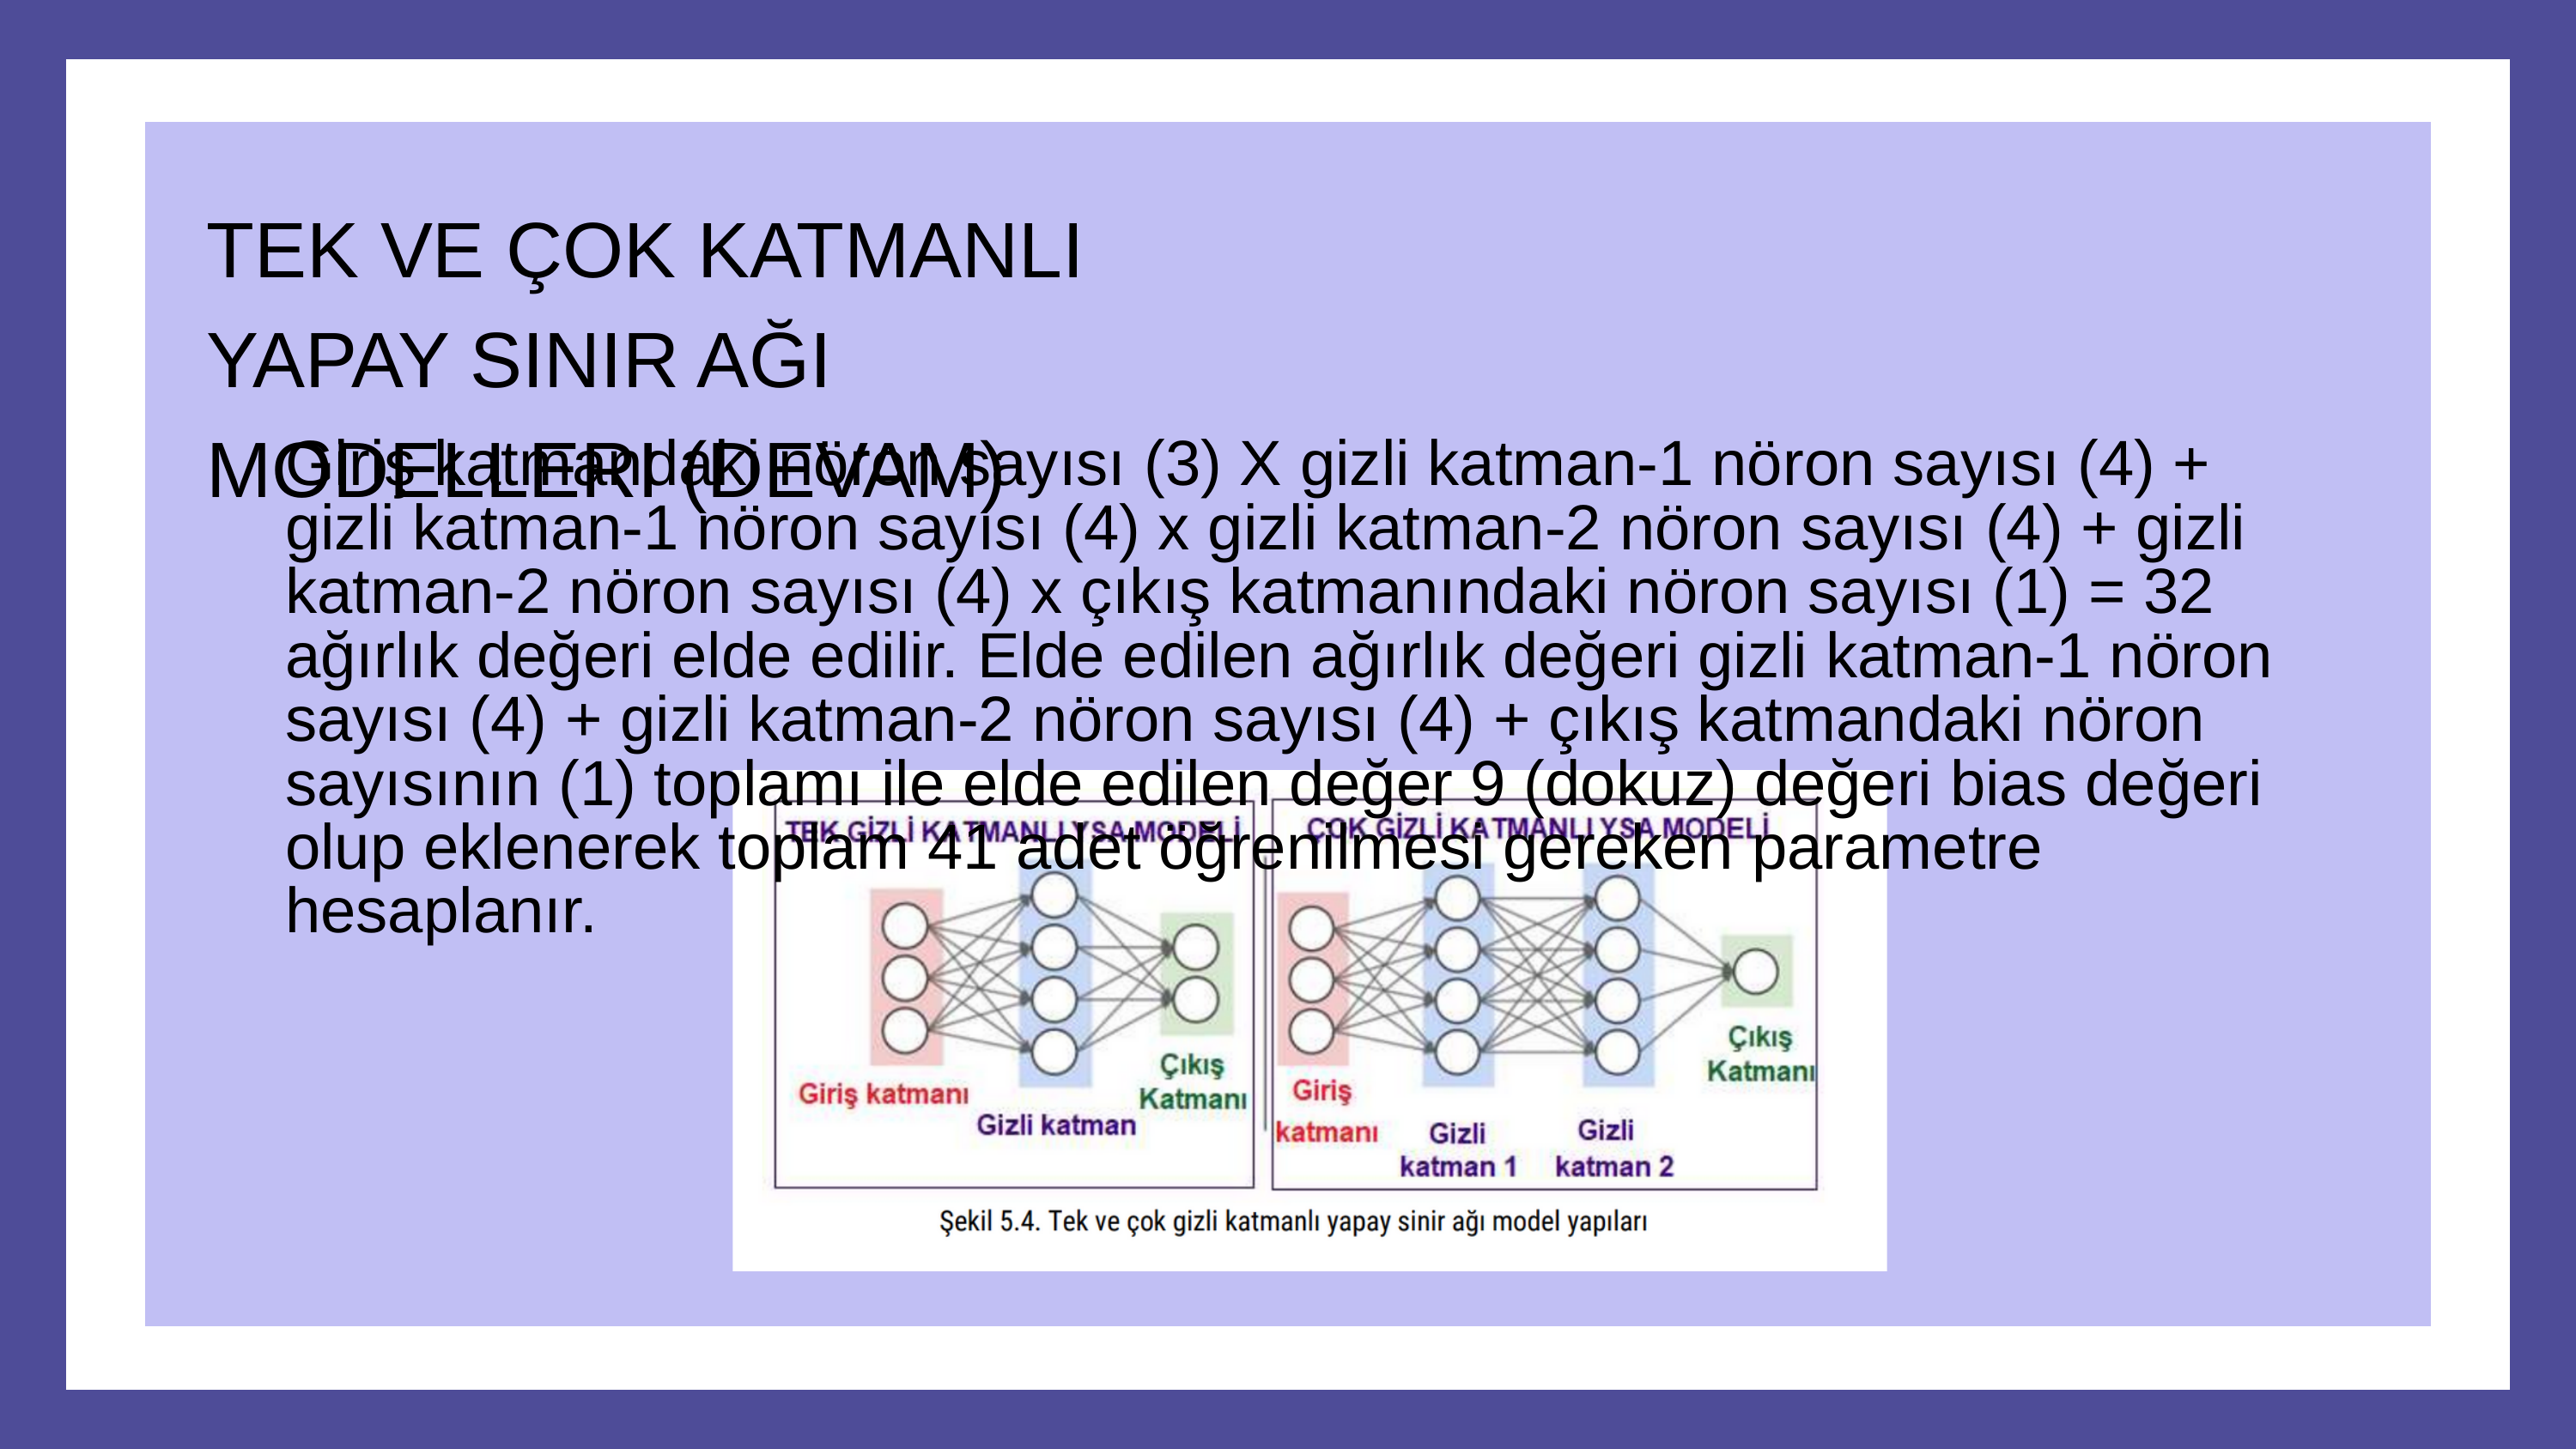

TEK VE ÇOK KATMANLI YAPAY SINIR AĞI MODELLERI (DEVAM)
Giriş katmandaki nöron sayısı (3) X gizli katman-1 nöron sayısı (4) + gizli katman-1 nöron sayısı (4) x gizli katman-2 nöron sayısı (4) + gizli katman-2 nöron sayısı (4) x çıkış katmanındaki nöron sayısı (1) = 32 ağırlık değeri elde edilir. Elde edilen ağırlık değeri gizli katman-1 nöron sayısı (4) + gizli katman-2 nöron sayısı (4) + çıkış katmandaki nöron sayısının (1) toplamı ile elde edilen değer 9 (dokuz) değeri bias değeri olup eklenerek toplam 41 adet öğrenilmesi gereken parametre hesaplanır.